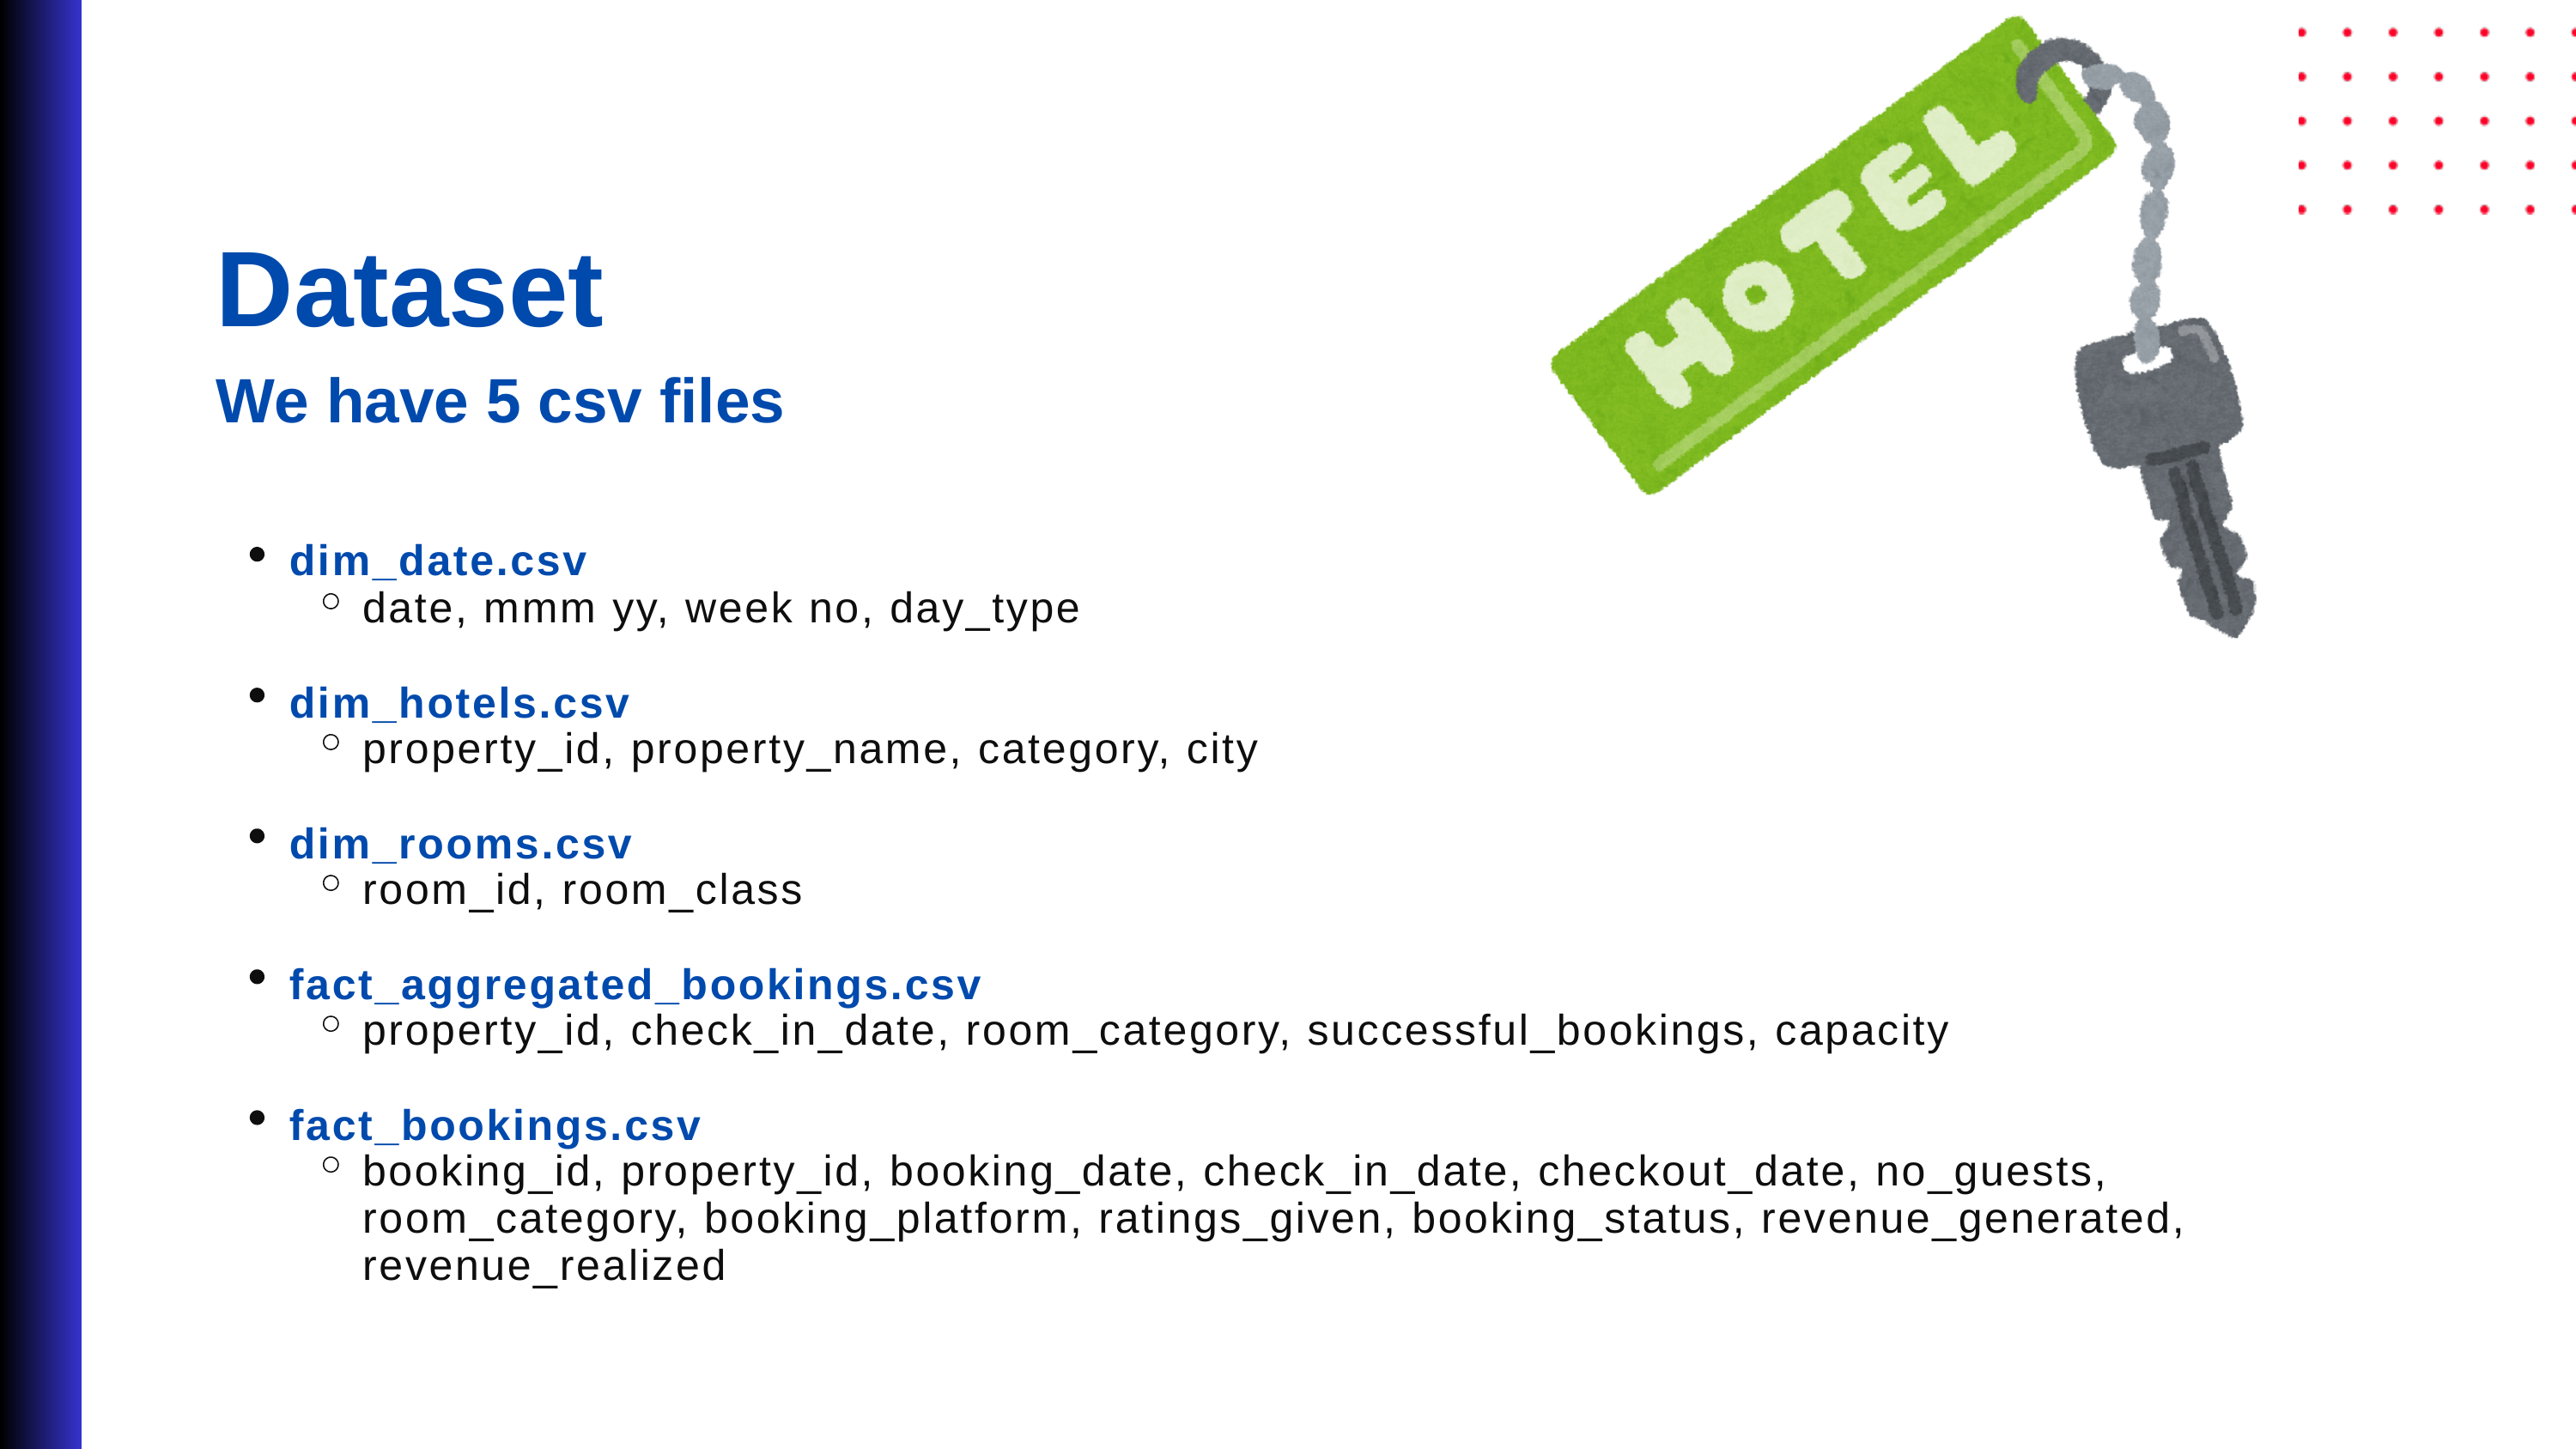

Dataset
We have 5 csv files
dim_date.csv

date, mmm yy, week no, day_type

dim_hotels.csv

property_id, property_name, category, city

dim_rooms.csv

room_id, room_class

fact_aggregated_bookings.csv

property_id, check_in_date, room_category, successful_bookings, capacity

fact_bookings.csv

booking_id, property_id, booking_date, check_in_date, checkout_date, no_guests, room_category, booking_platform, ratings_given, booking_status, revenue_generated, revenue_realized